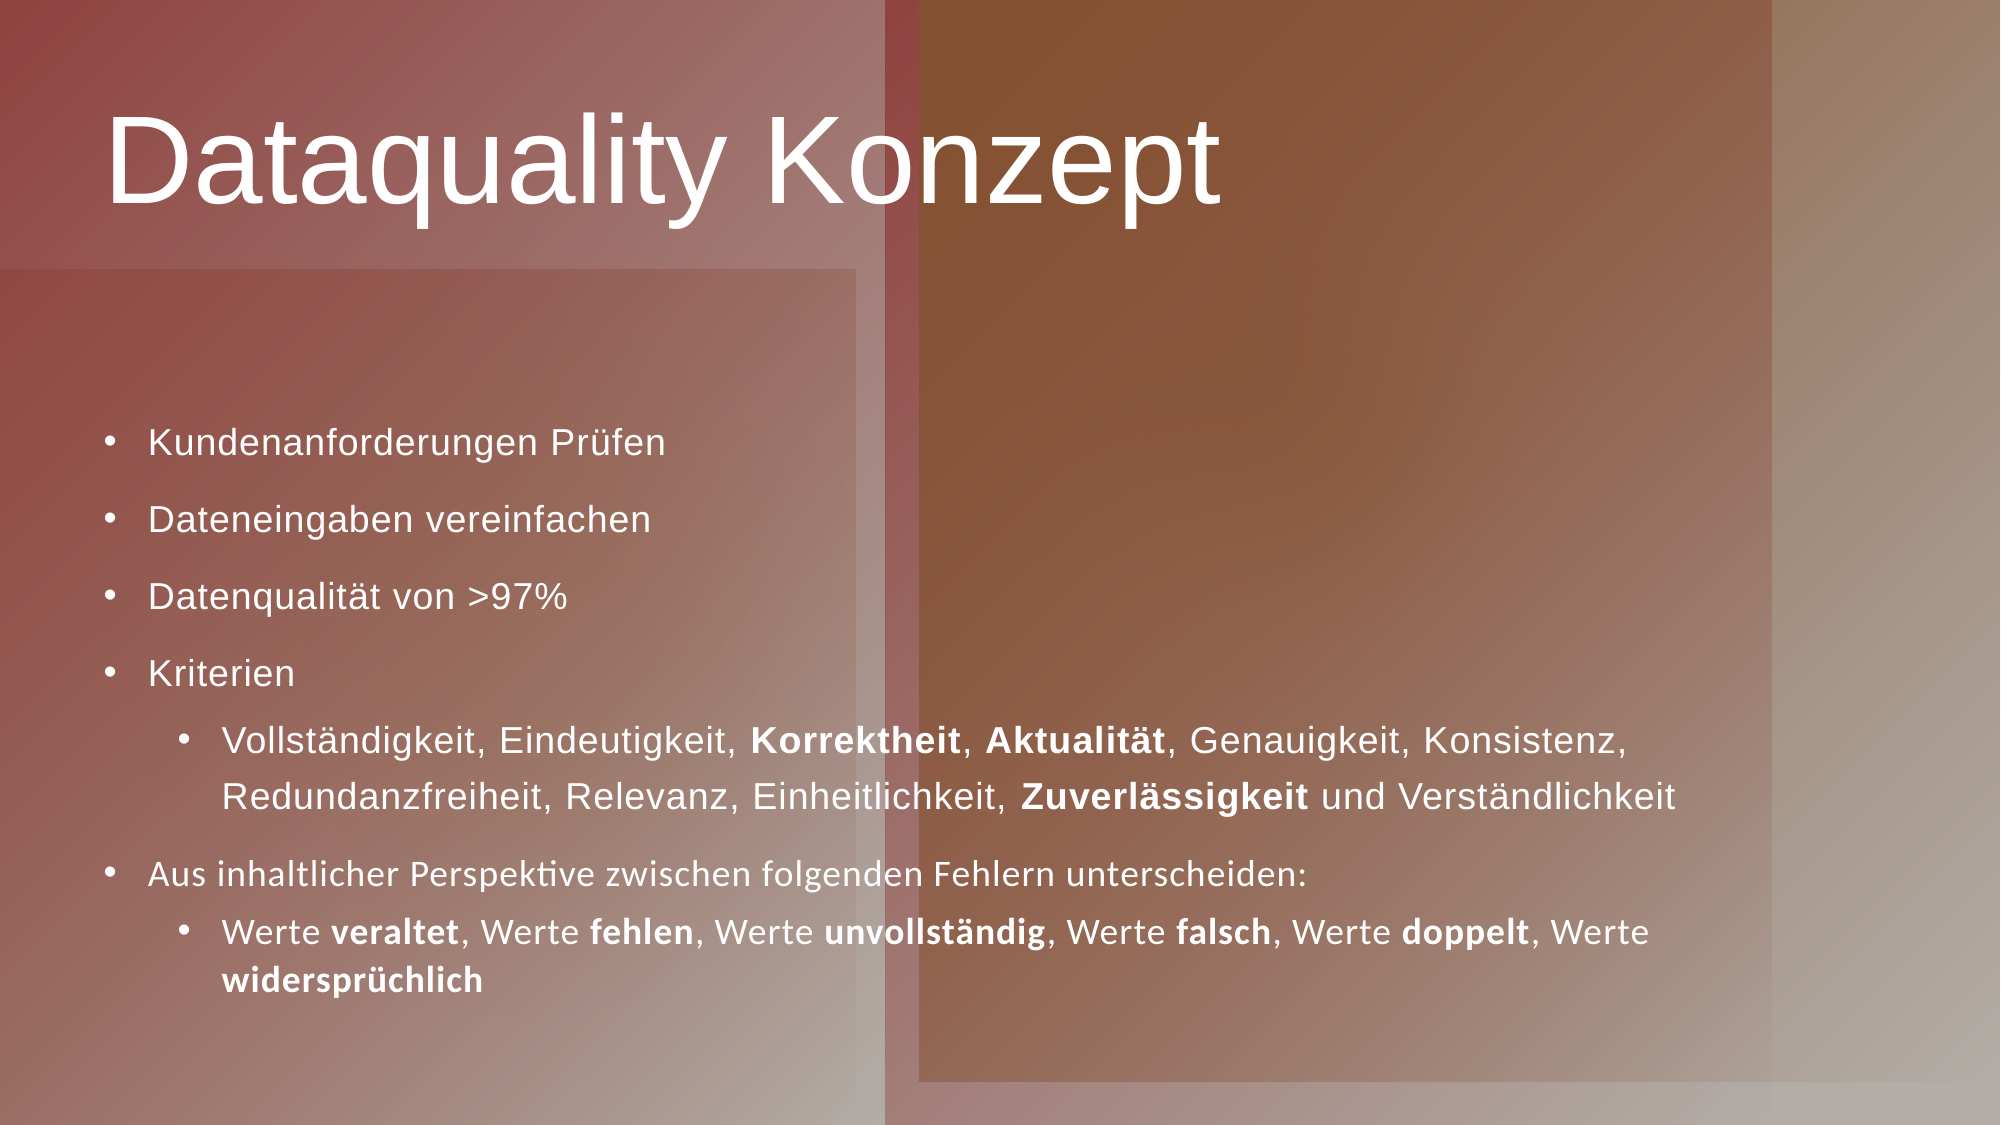

# Dataquality Konzept
Kundenanforderungen Prüfen
Dateneingaben vereinfachen
Datenqualität von >97%
Kriterien
Vollständigkeit, Eindeutigkeit, Korrektheit, Aktualität, Genauigkeit, Konsistenz, Redundanzfreiheit, Relevanz, Einheitlichkeit, Zuverlässigkeit und Verständlichkeit
Aus inhaltlicher Perspektive zwischen folgenden Fehlern unterscheiden:
Werte veraltet, Werte fehlen, Werte unvollständig, Werte falsch, Werte doppelt, Werte widersprüchlich